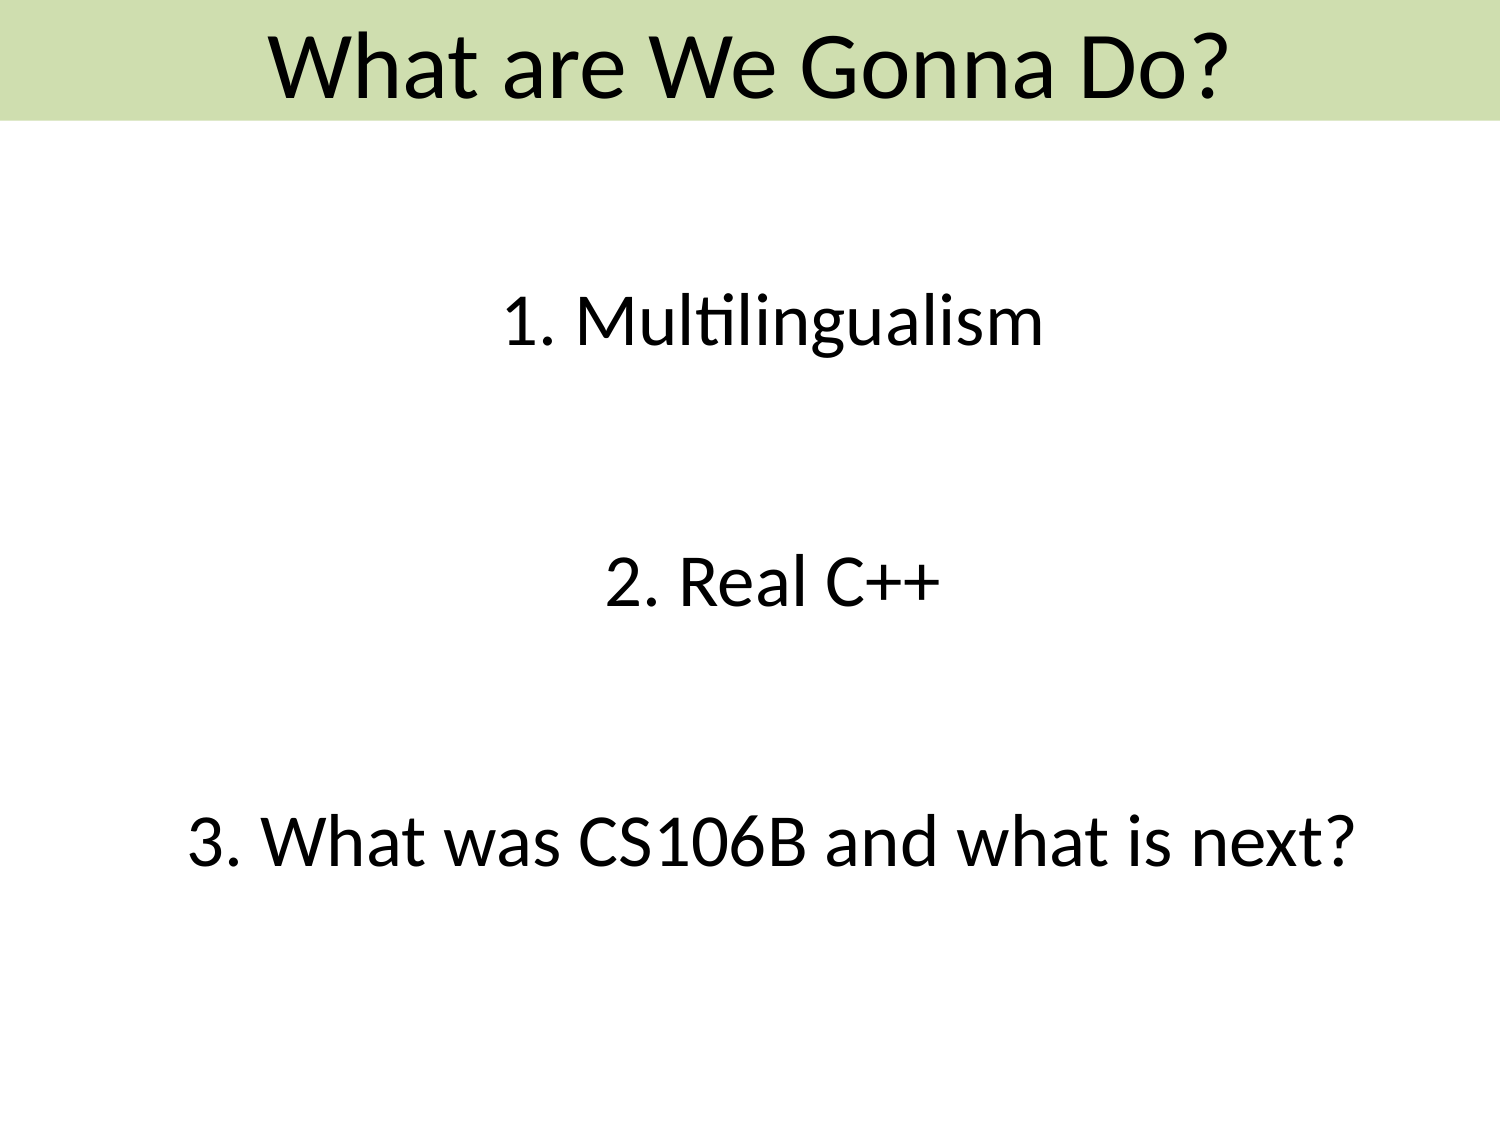

What are We Gonna Do?
1. Multilingualism
2. Real C++
3. What was CS106B and what is next?